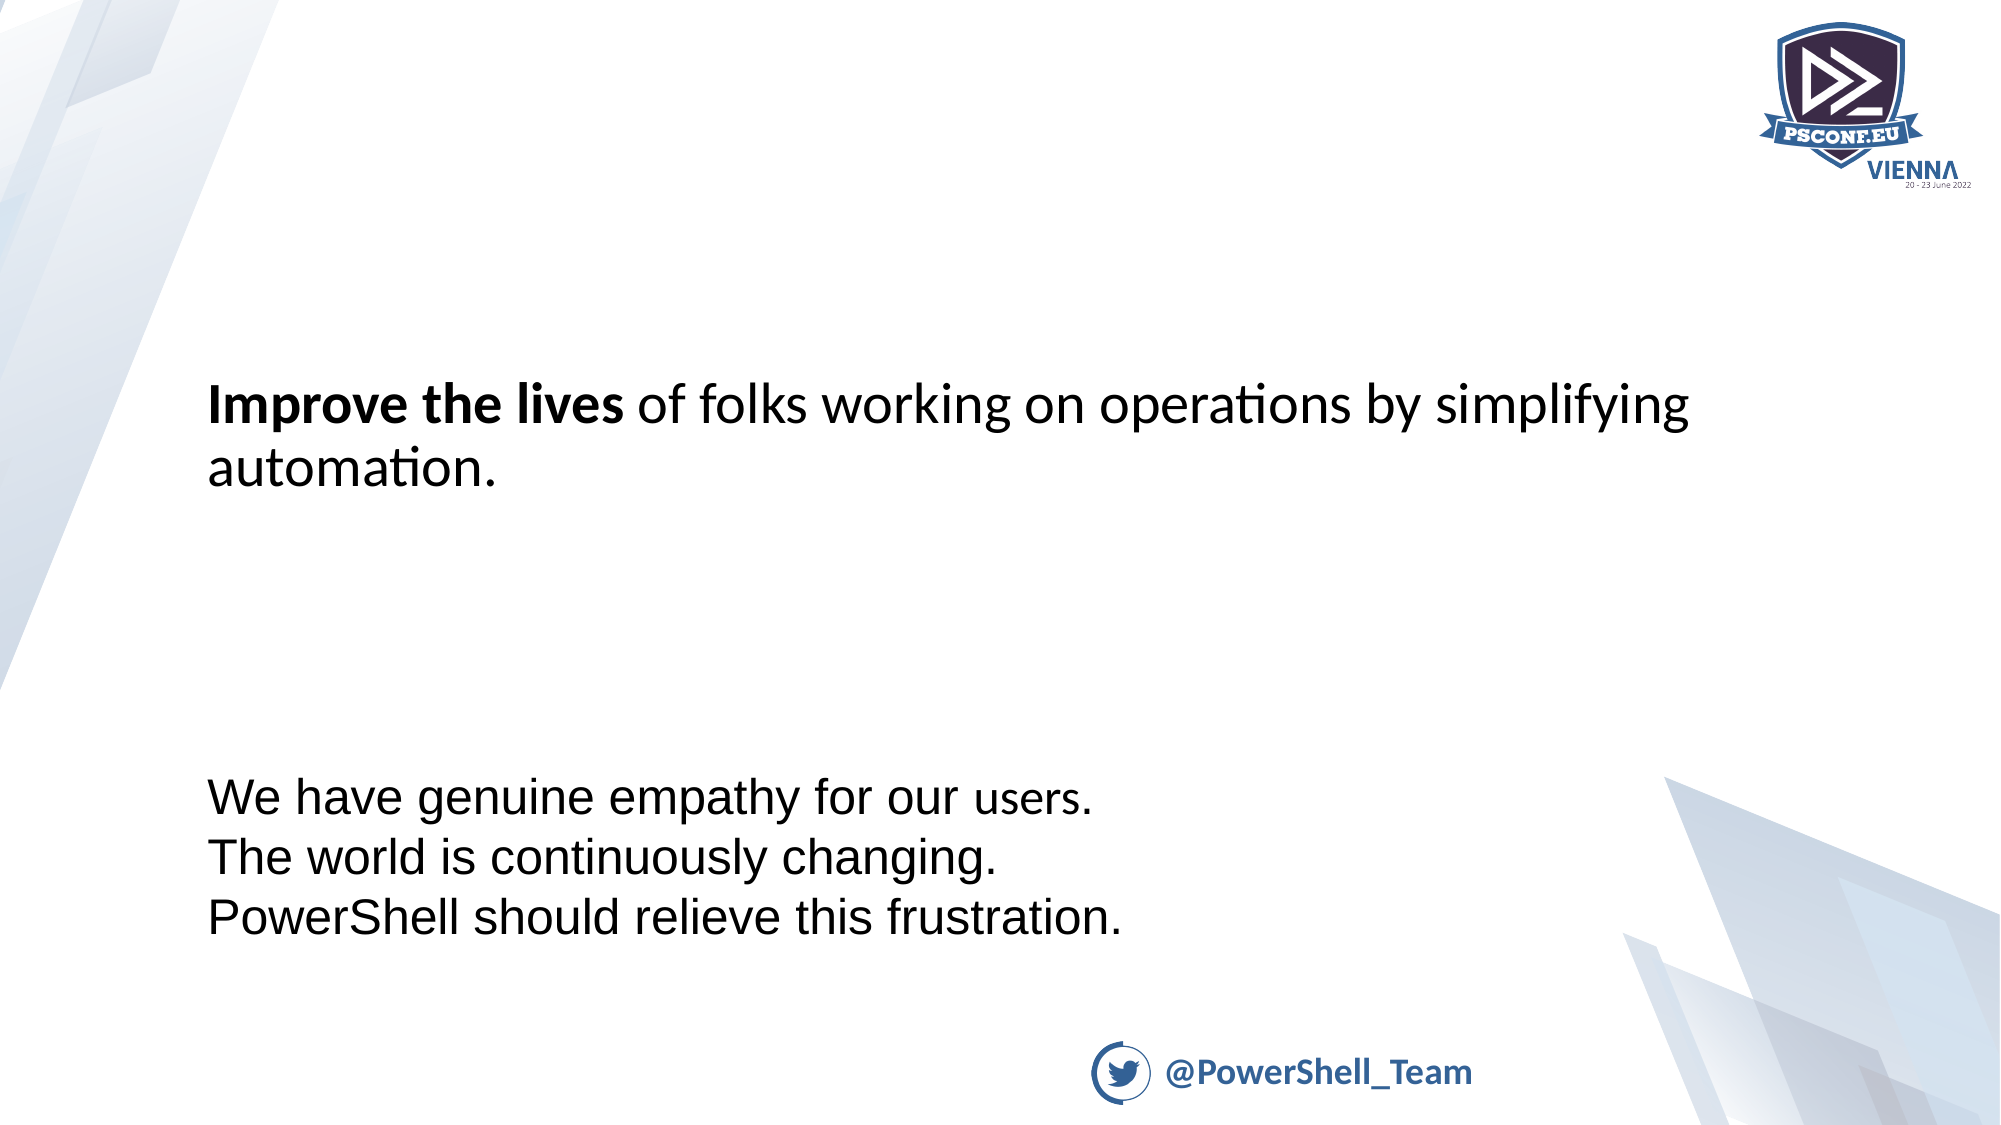

Improve the lives of folks working on operations by simplifying automation.

We have genuine empathy for our users.
The world is continuously changing.
PowerShell should relieve this frustration.